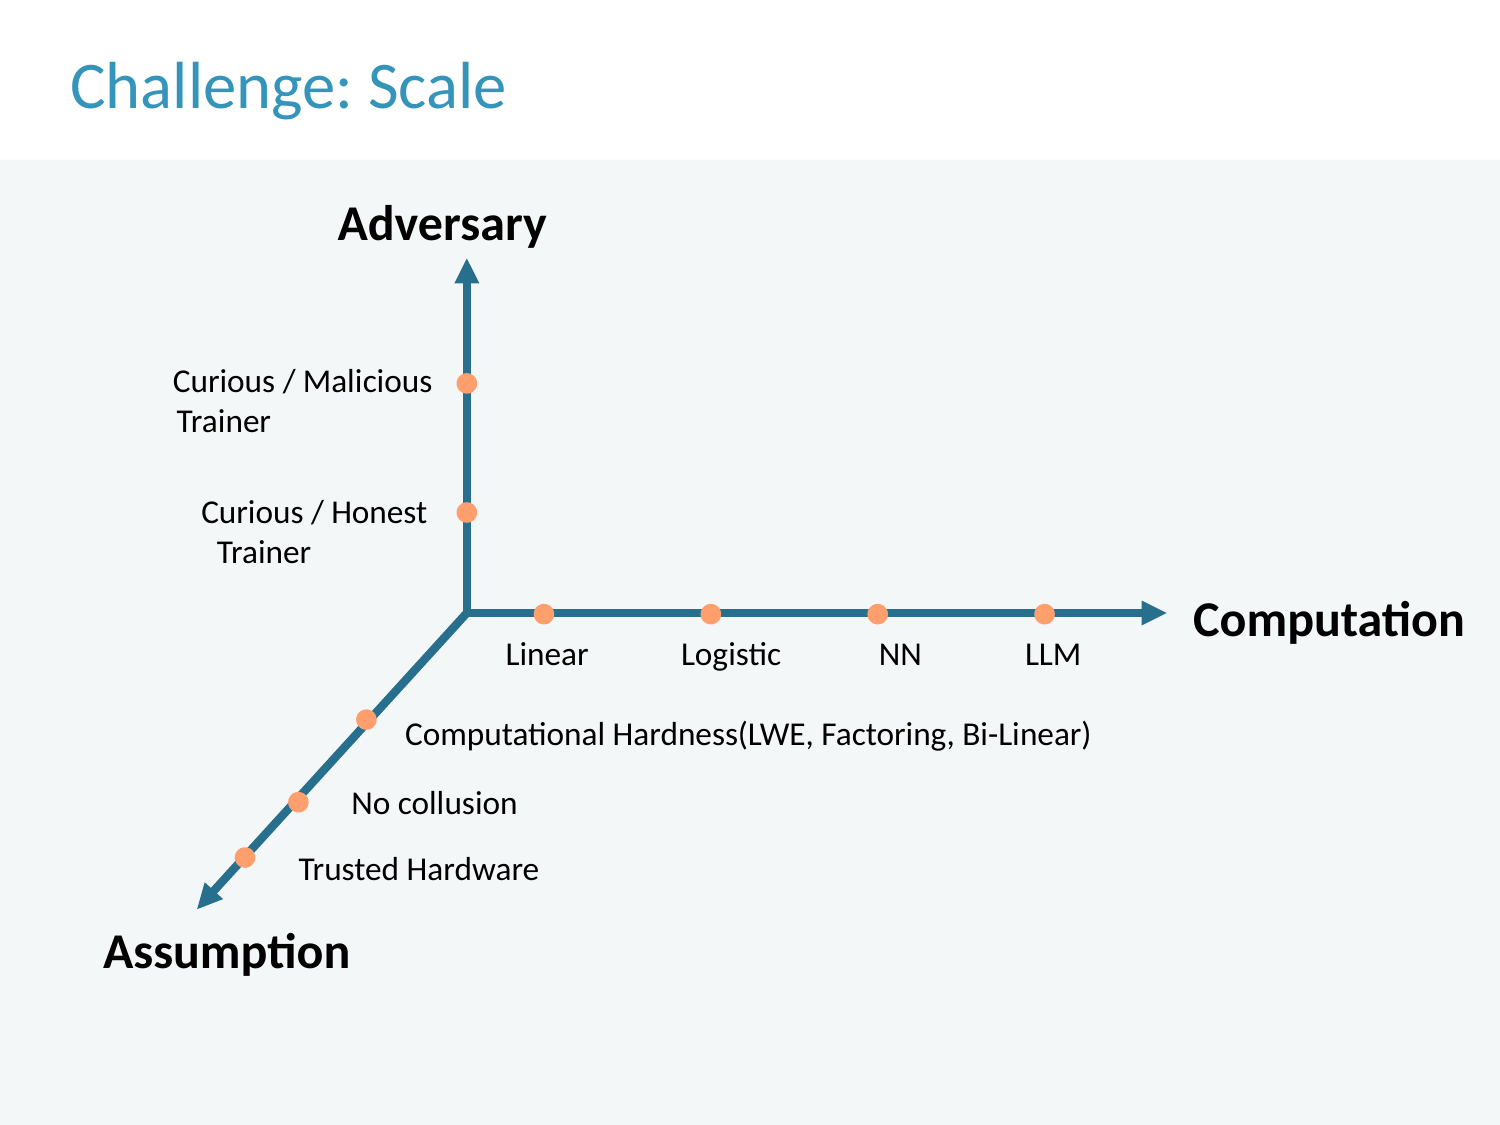

Challenge: Scale

Adversary
Curious / Malicious
Trainer

Curious / Honest
Trainer

Computation

Linear
Logistic
NN
LLM
Computational Hardness(LWE, Factoring, Bi-Linear)

No collusion

Trusted Hardware

Assumption